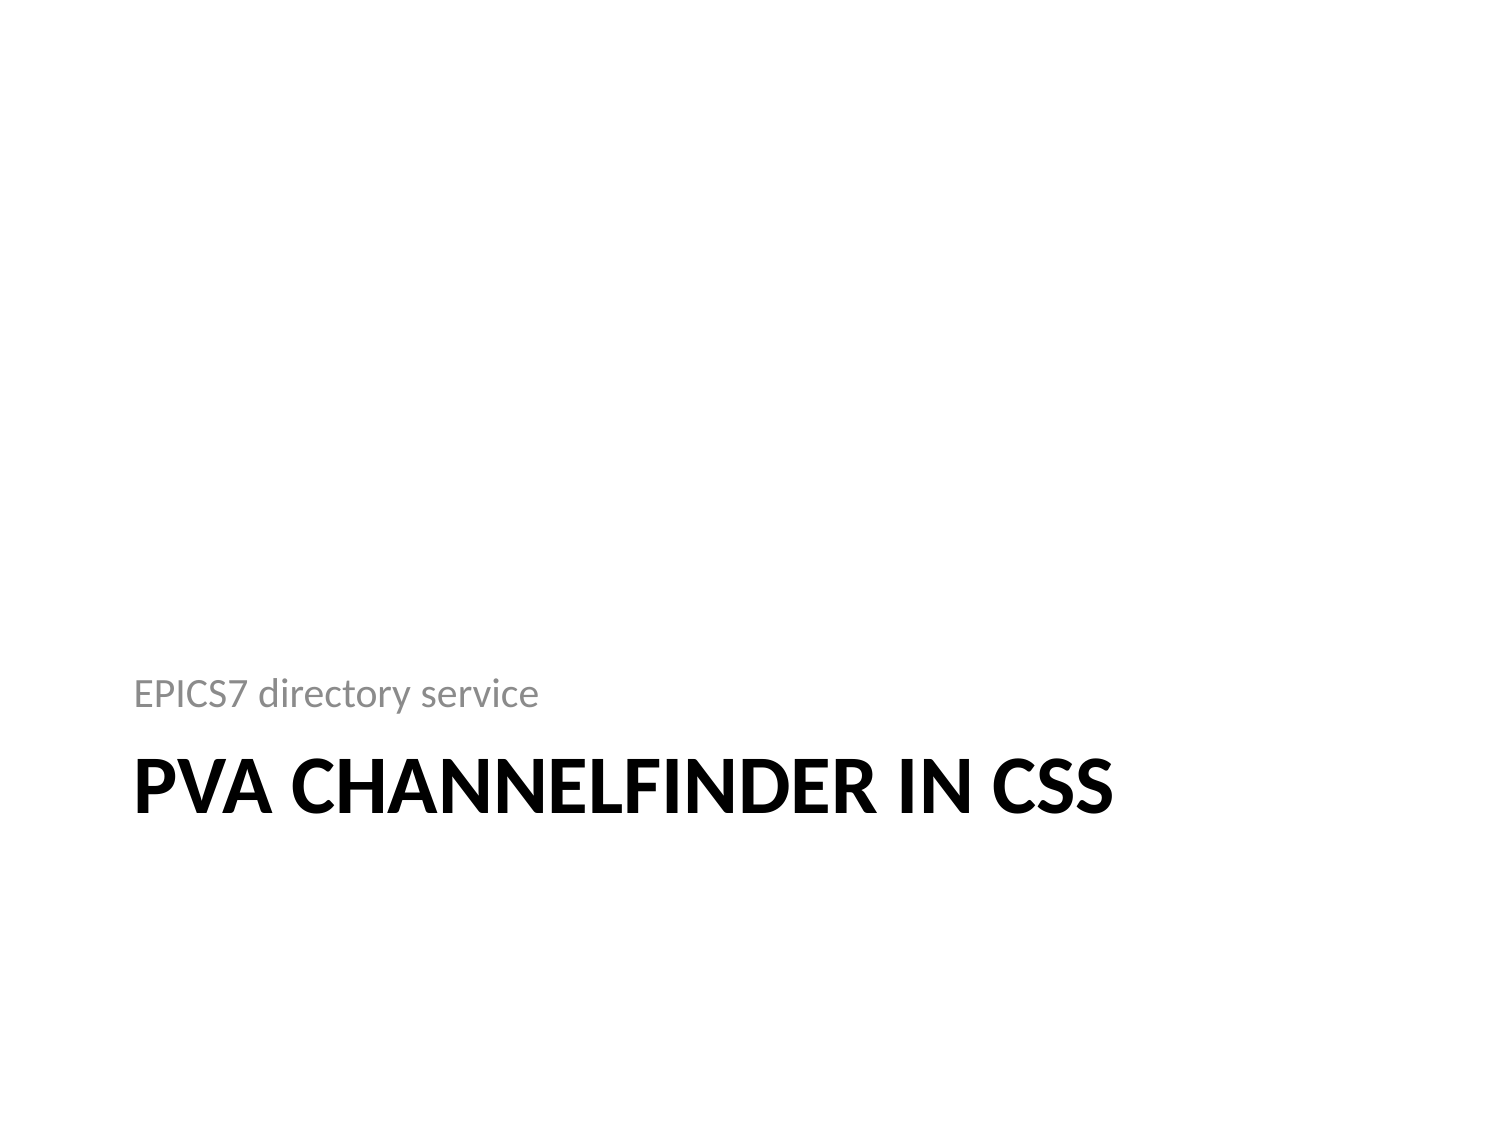

EPICS7 directory service
# PVA ChannelFinder in CSS